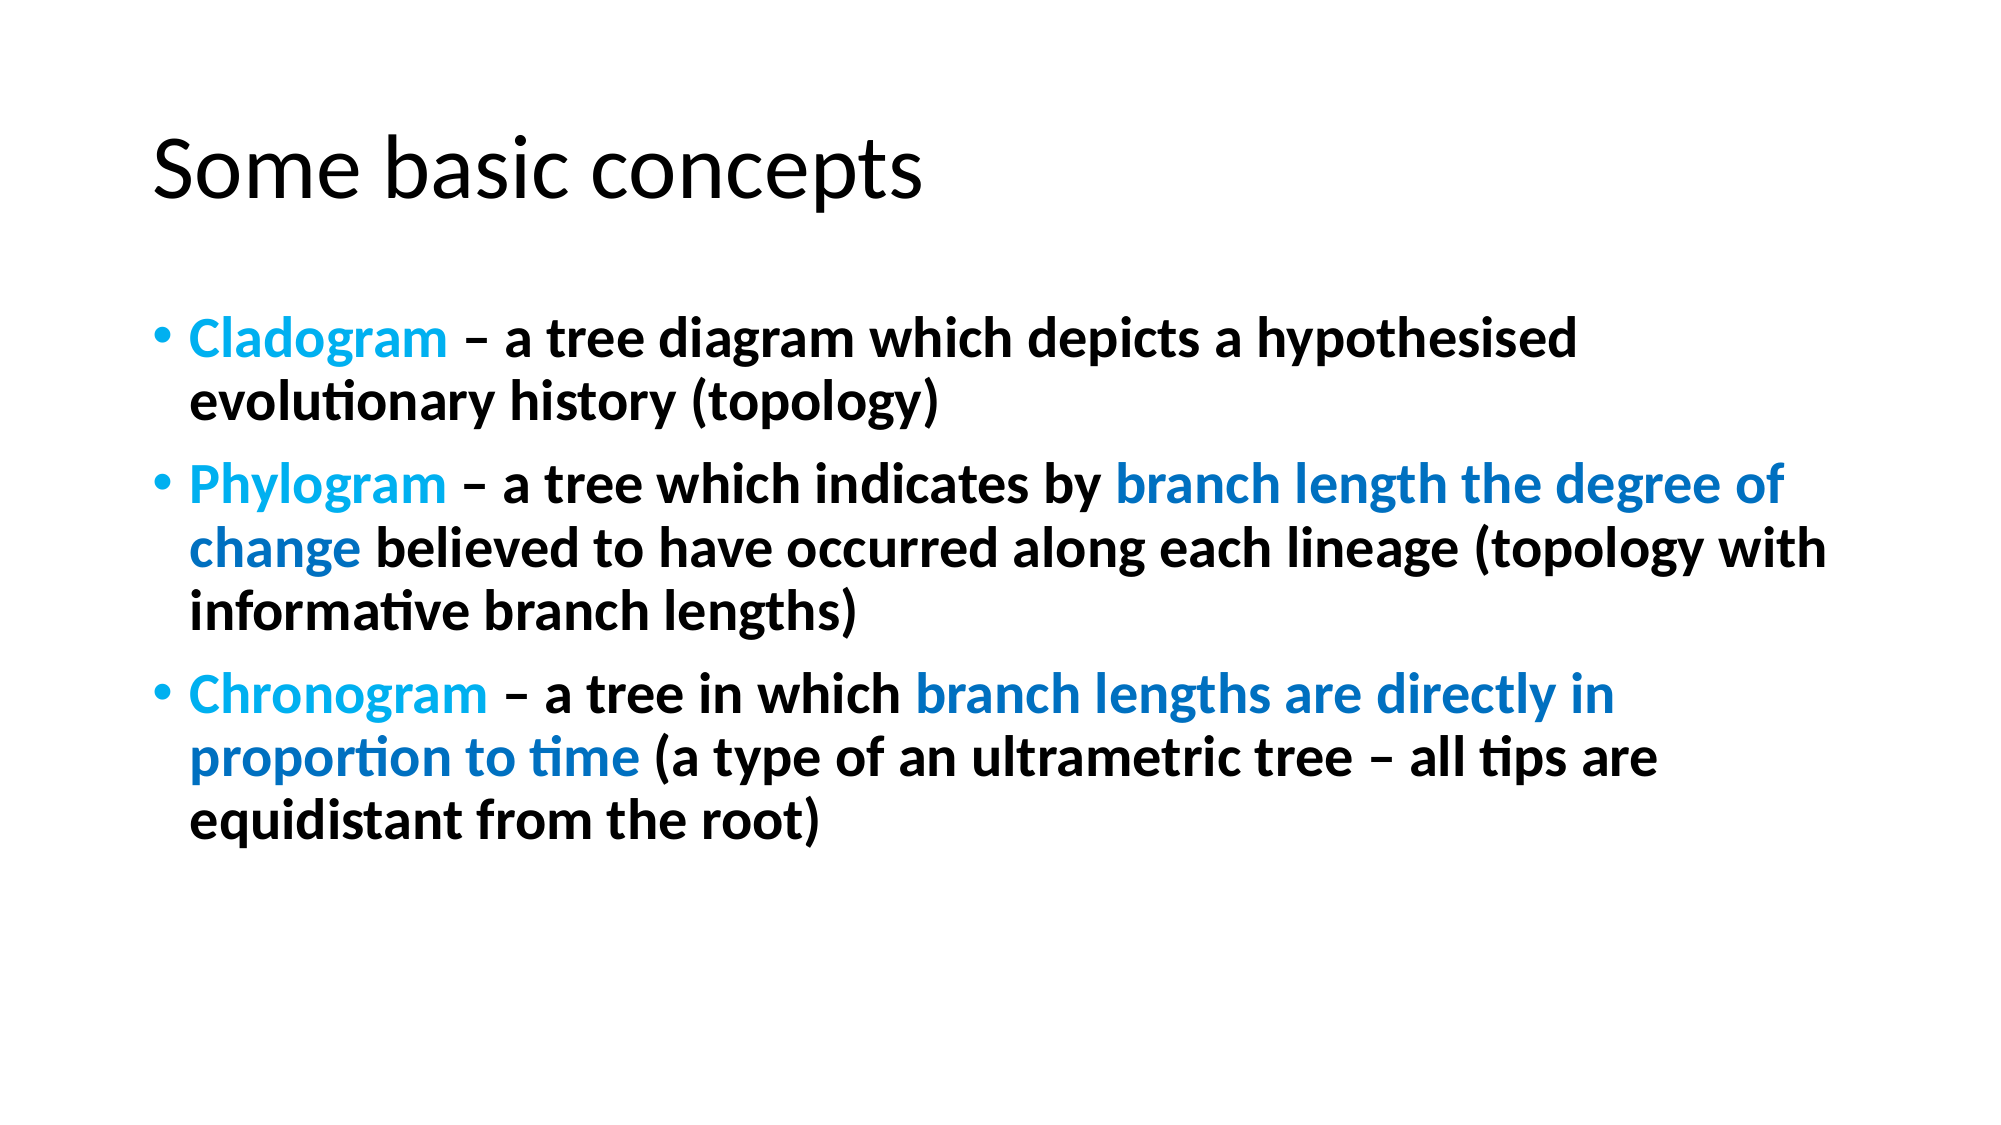

# Some basic concepts
Cladogram – a tree diagram which depicts a hypothesised evolutionary history (topology)
Phylogram – a tree which indicates by branch length the degree of change believed to have occurred along each lineage (topology with informative branch lengths)
Chronogram – a tree in which branch lengths are directly in proportion to time (a type of an ultrametric tree – all tips are equidistant from the root)